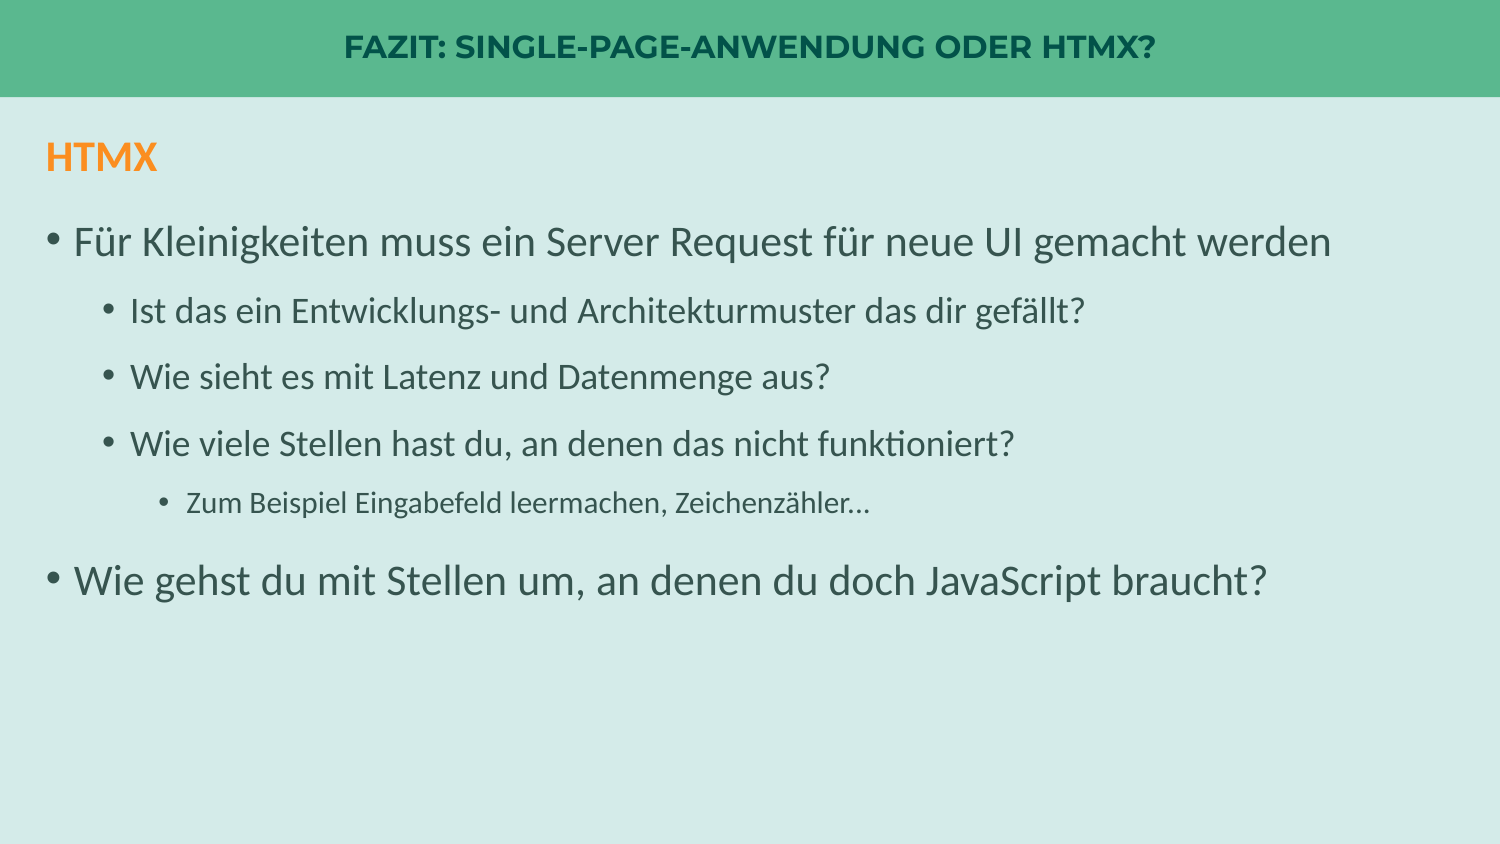

# Fazit: Single-Page-Anwendung oder HTMX?
HTMX
Für Kleinigkeiten muss ein Server Request für neue UI gemacht werden
Ist das ein Entwicklungs- und Architekturmuster das dir gefällt?
Wie sieht es mit Latenz und Datenmenge aus?
Wie viele Stellen hast du, an denen das nicht funktioniert?
Zum Beispiel Eingabefeld leermachen, Zeichenzähler...
Wie gehst du mit Stellen um, an denen du doch JavaScript braucht?